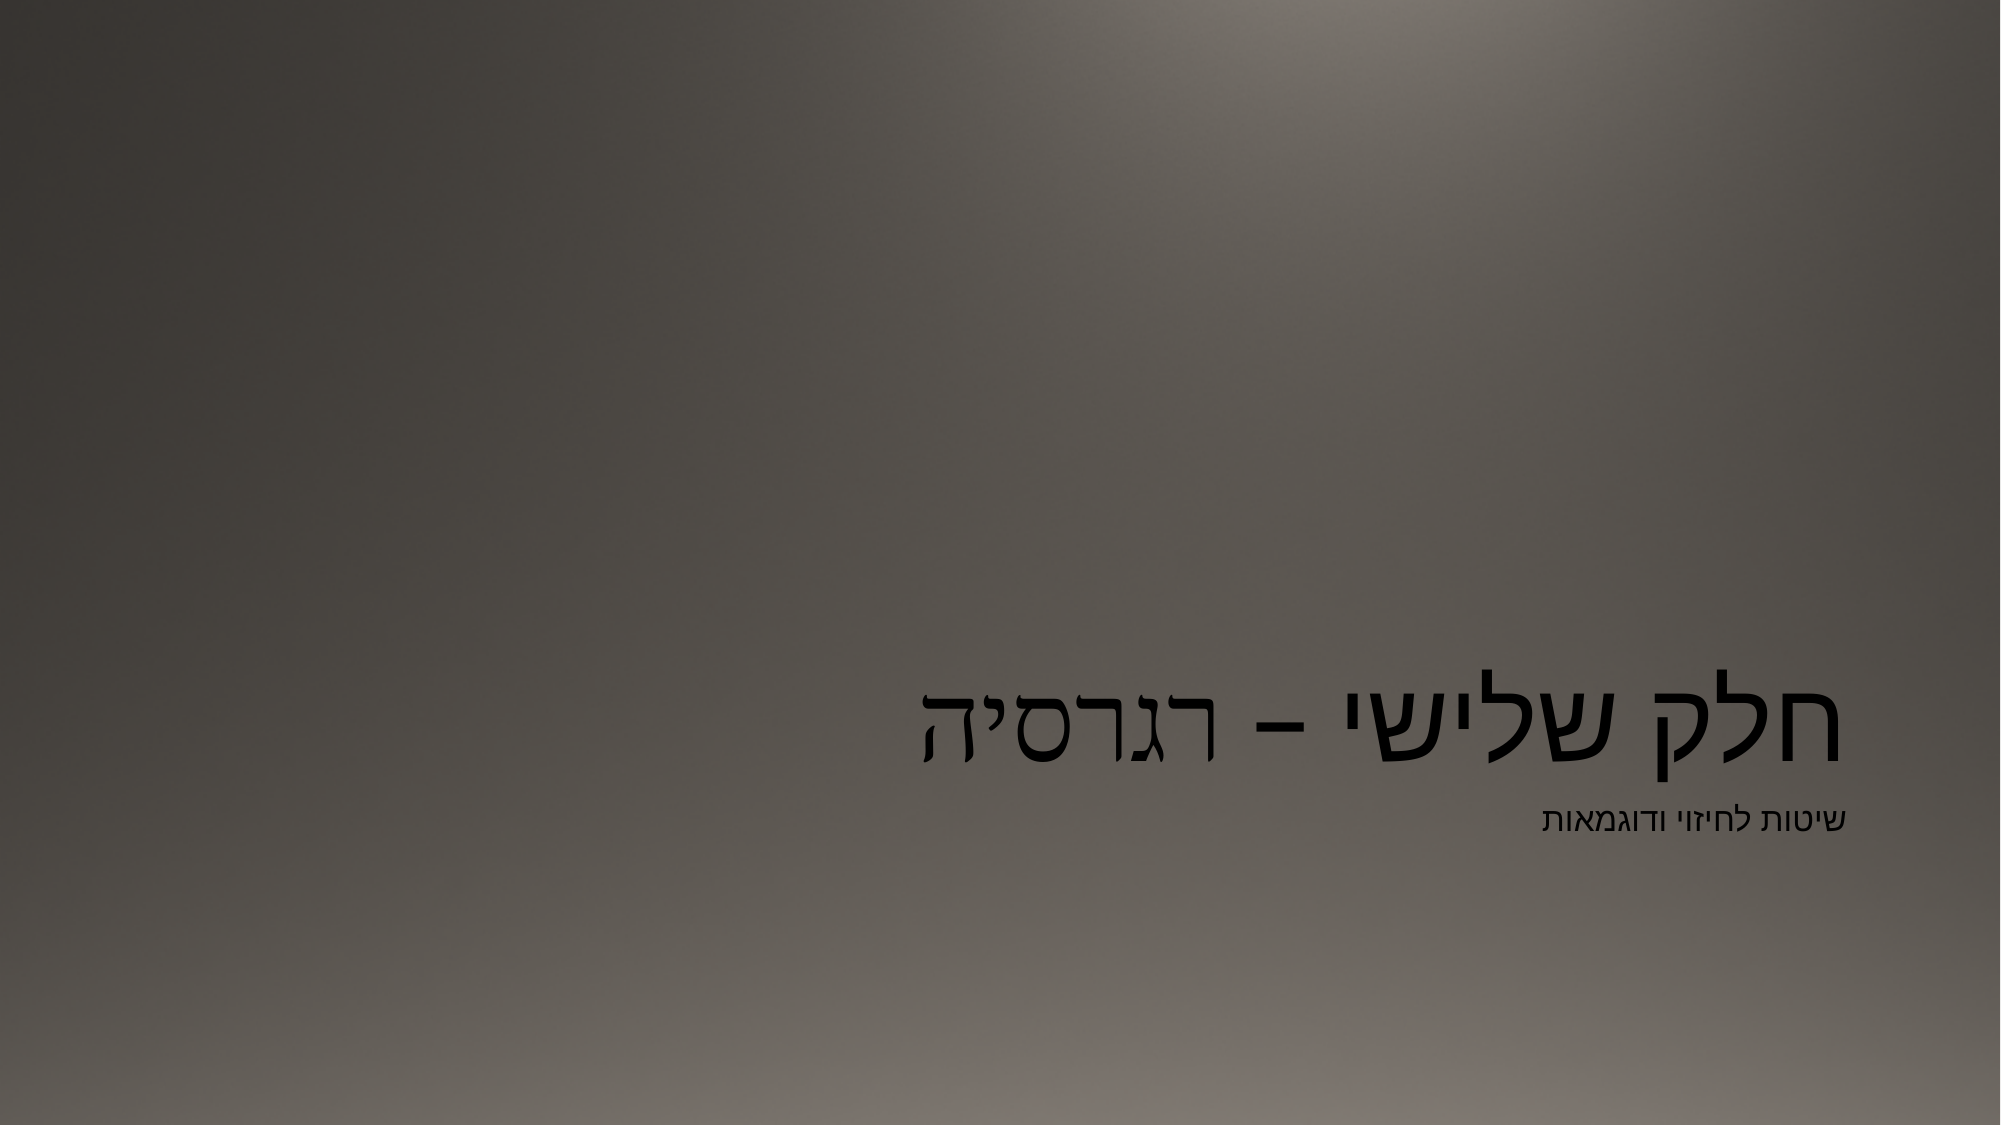

# חלק שלישי – רגרסיה
שיטות לחיזוי ודוגמאות